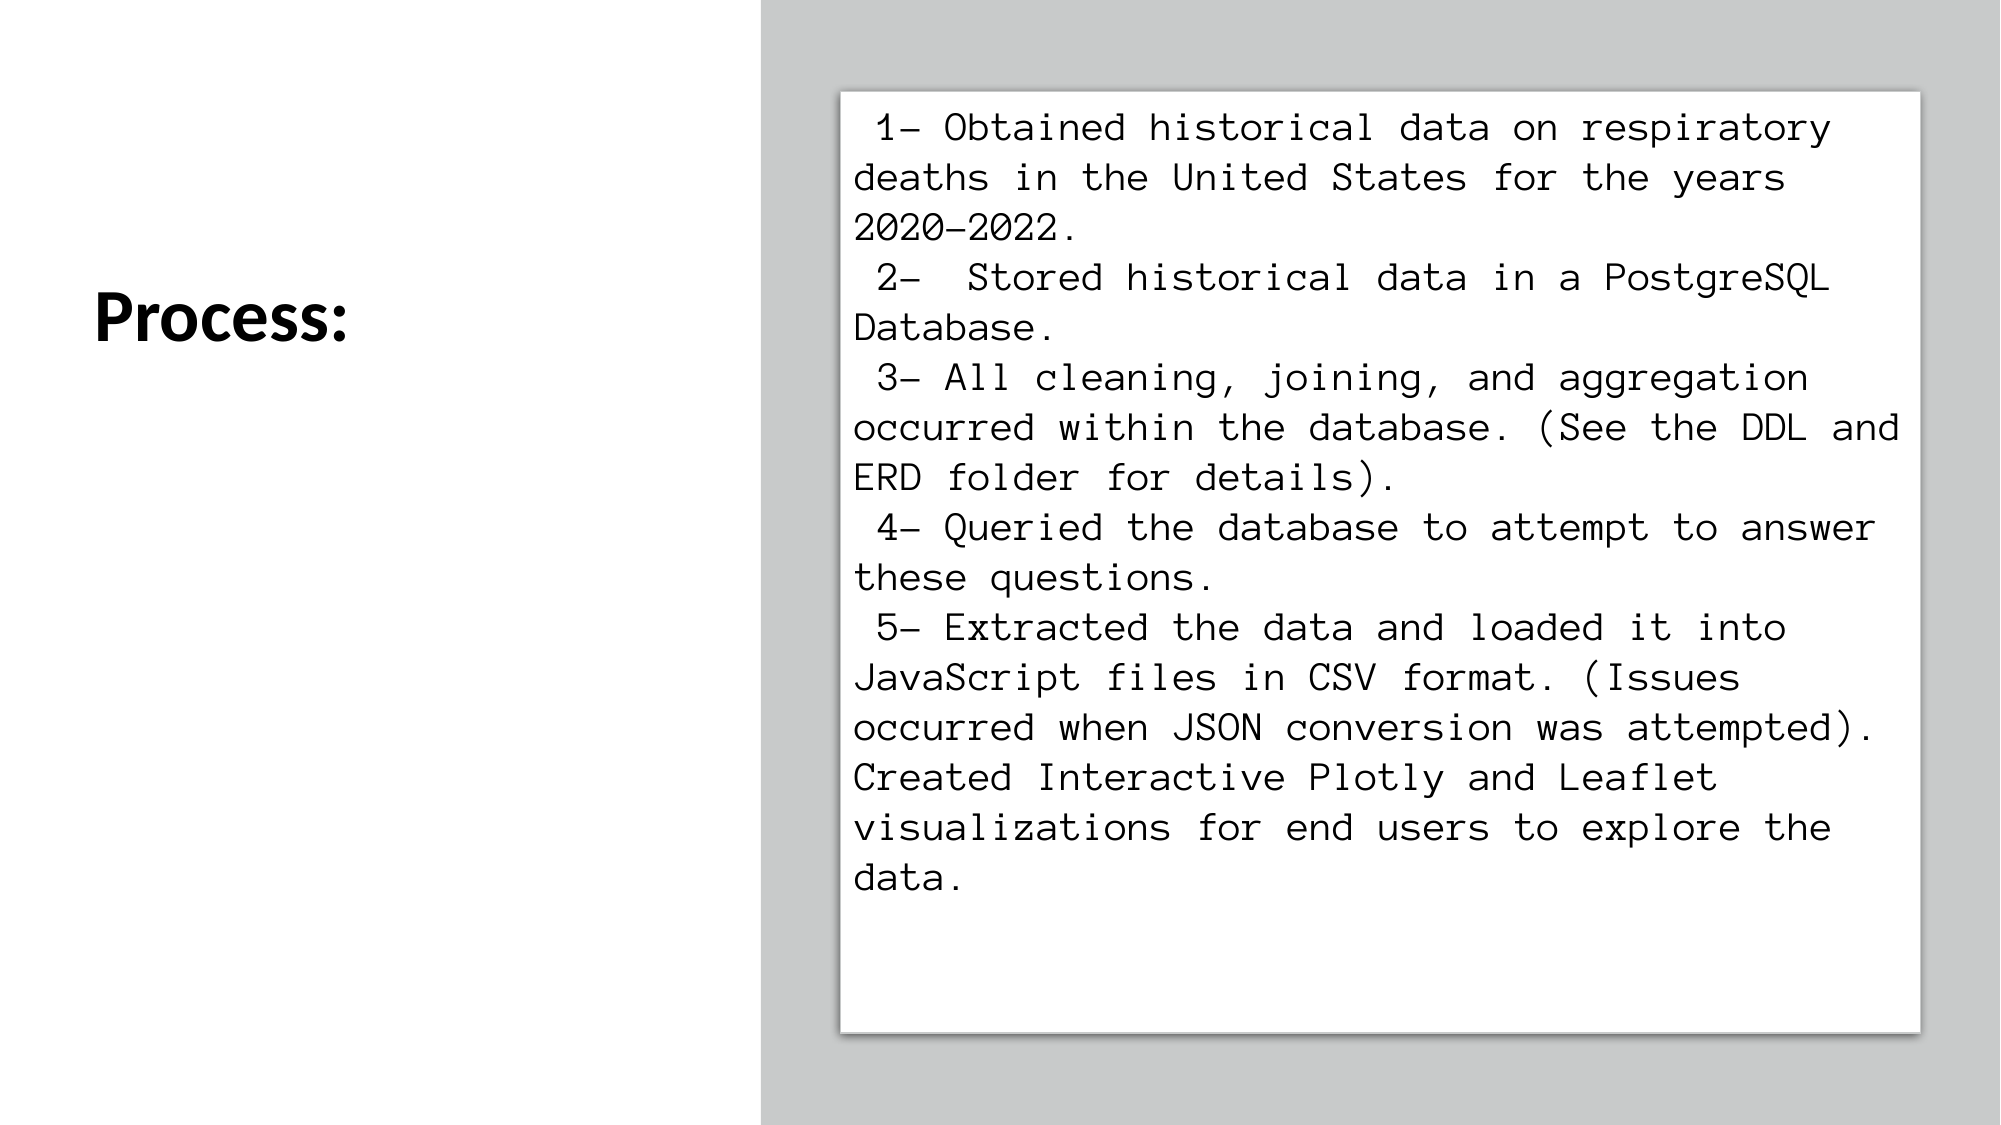

1- Obtained historical data on respiratory deaths in the United States for the years 2020-2022.
 2-  Stored historical data in a PostgreSQL Database.
 3- All cleaning, joining, and aggregation occurred within the database. (See the DDL and ERD folder for details).
 4- Queried the database to attempt to answer these questions.
 5- Extracted the data and loaded it into JavaScript files in CSV format. (Issues occurred when JSON conversion was attempted).
Created Interactive Plotly and Leaflet visualizations for end users to explore the data.
Process: